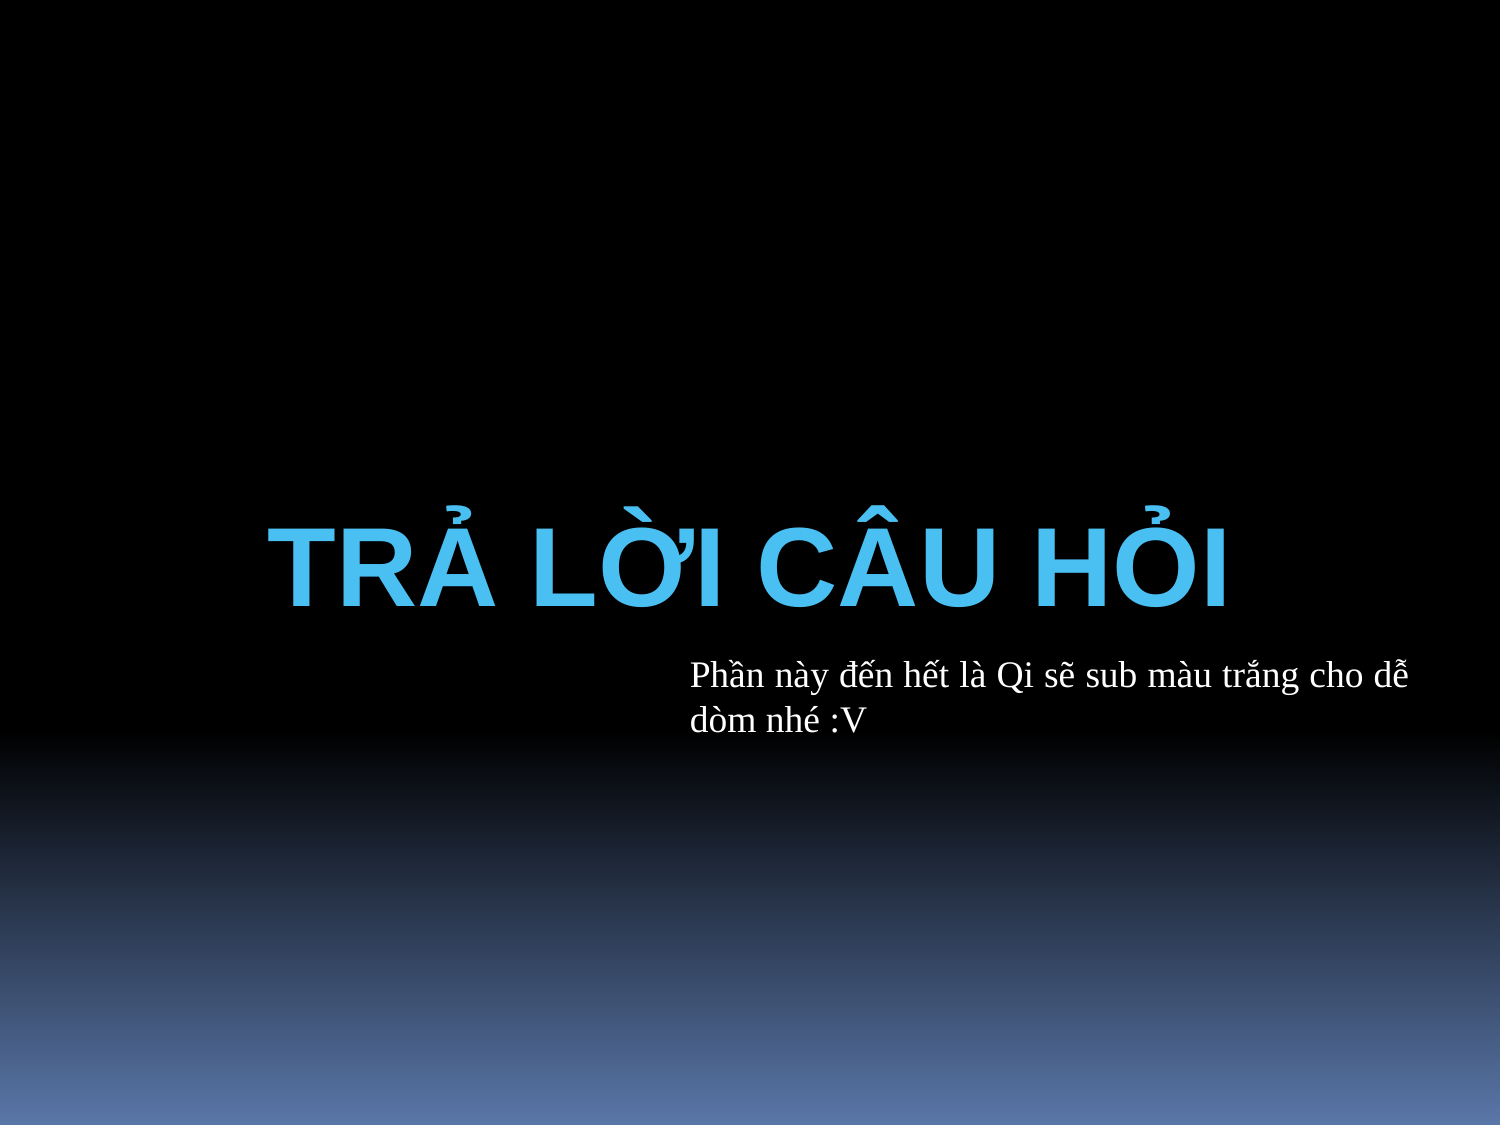

TRẢ LỜI CÂU HỎI
Phần này đến hết là Qi sẽ sub màu trắng cho dễ dòm nhé :V